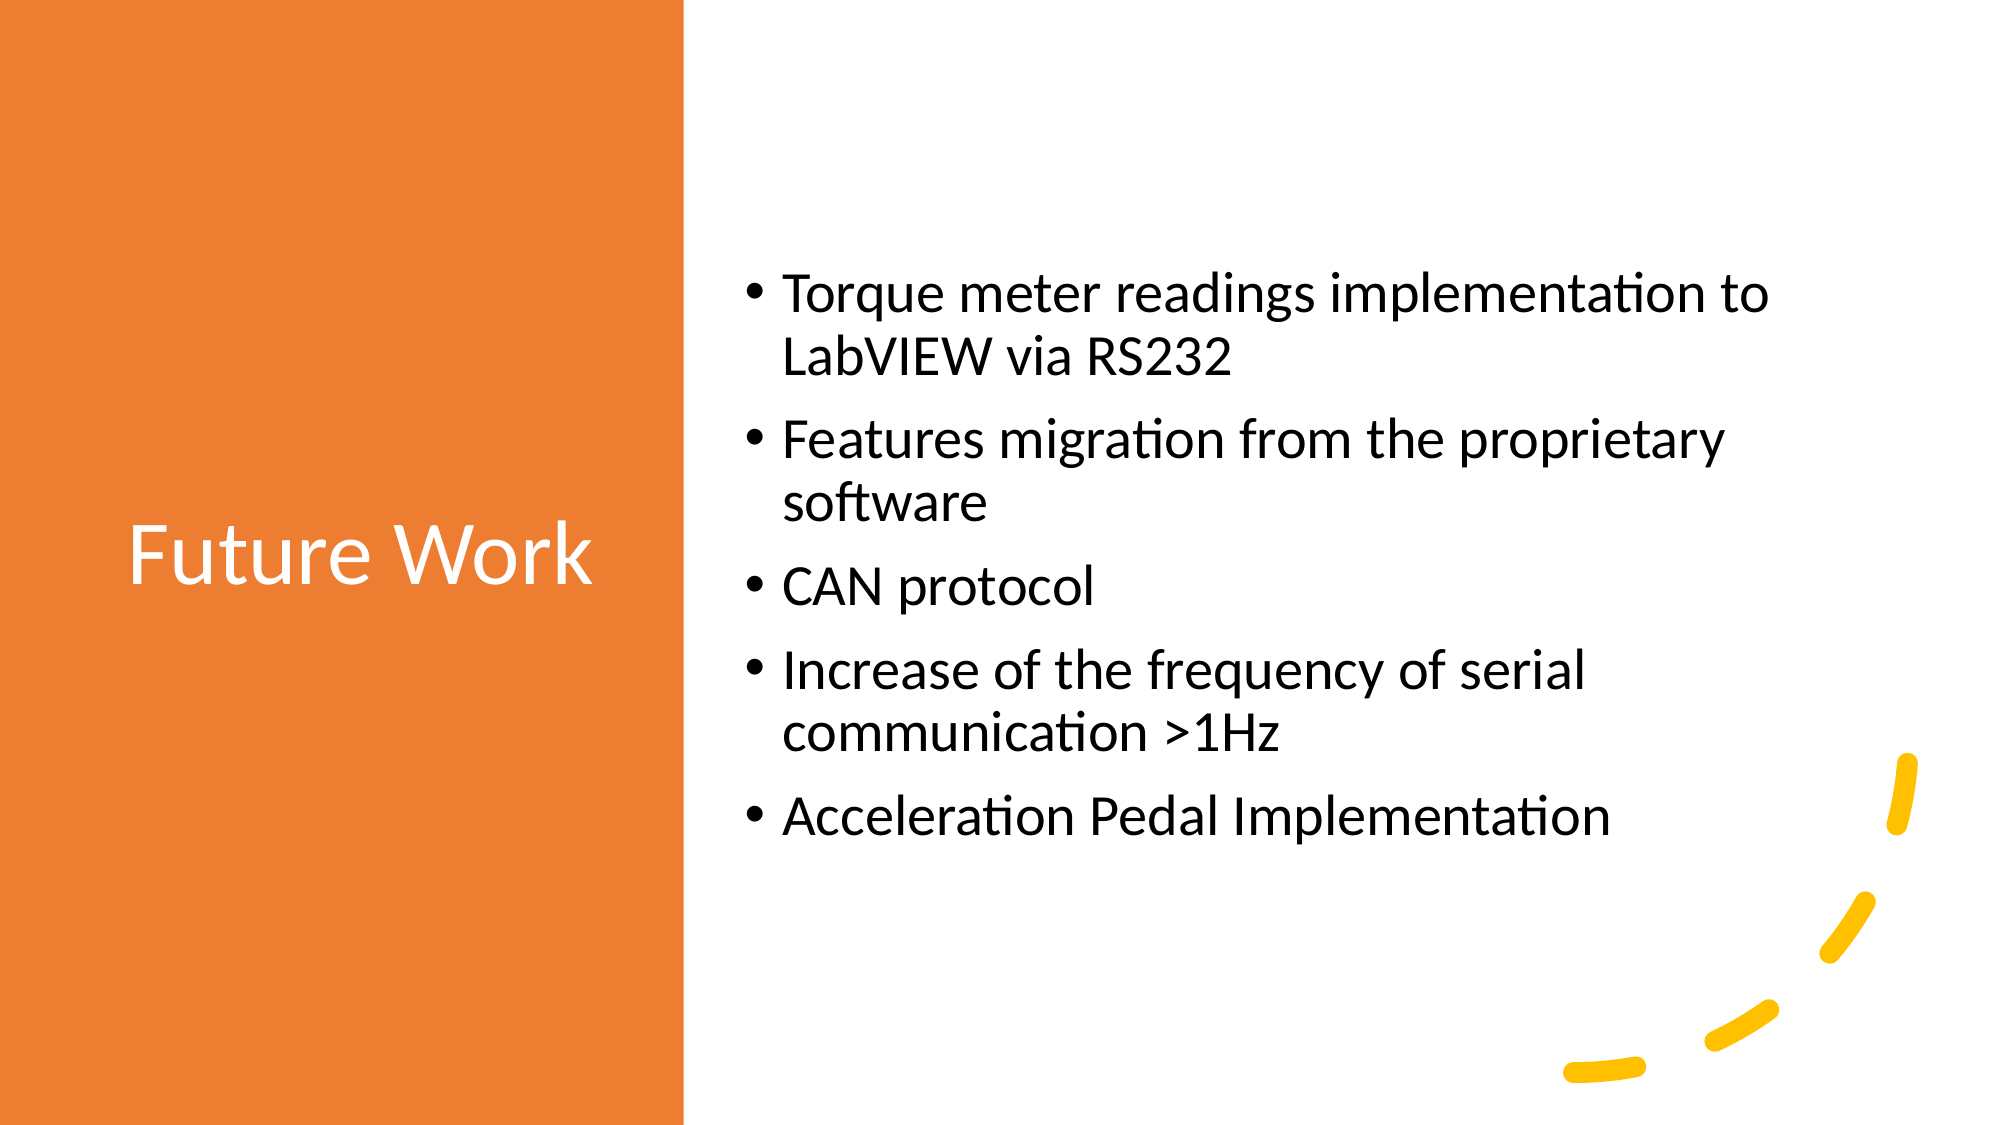

# Future Work
Torque meter readings implementation to LabVIEW via RS232
Features migration from the proprietary software
CAN protocol
Increase of the frequency of serial communication >1Hz
Acceleration Pedal Implementation